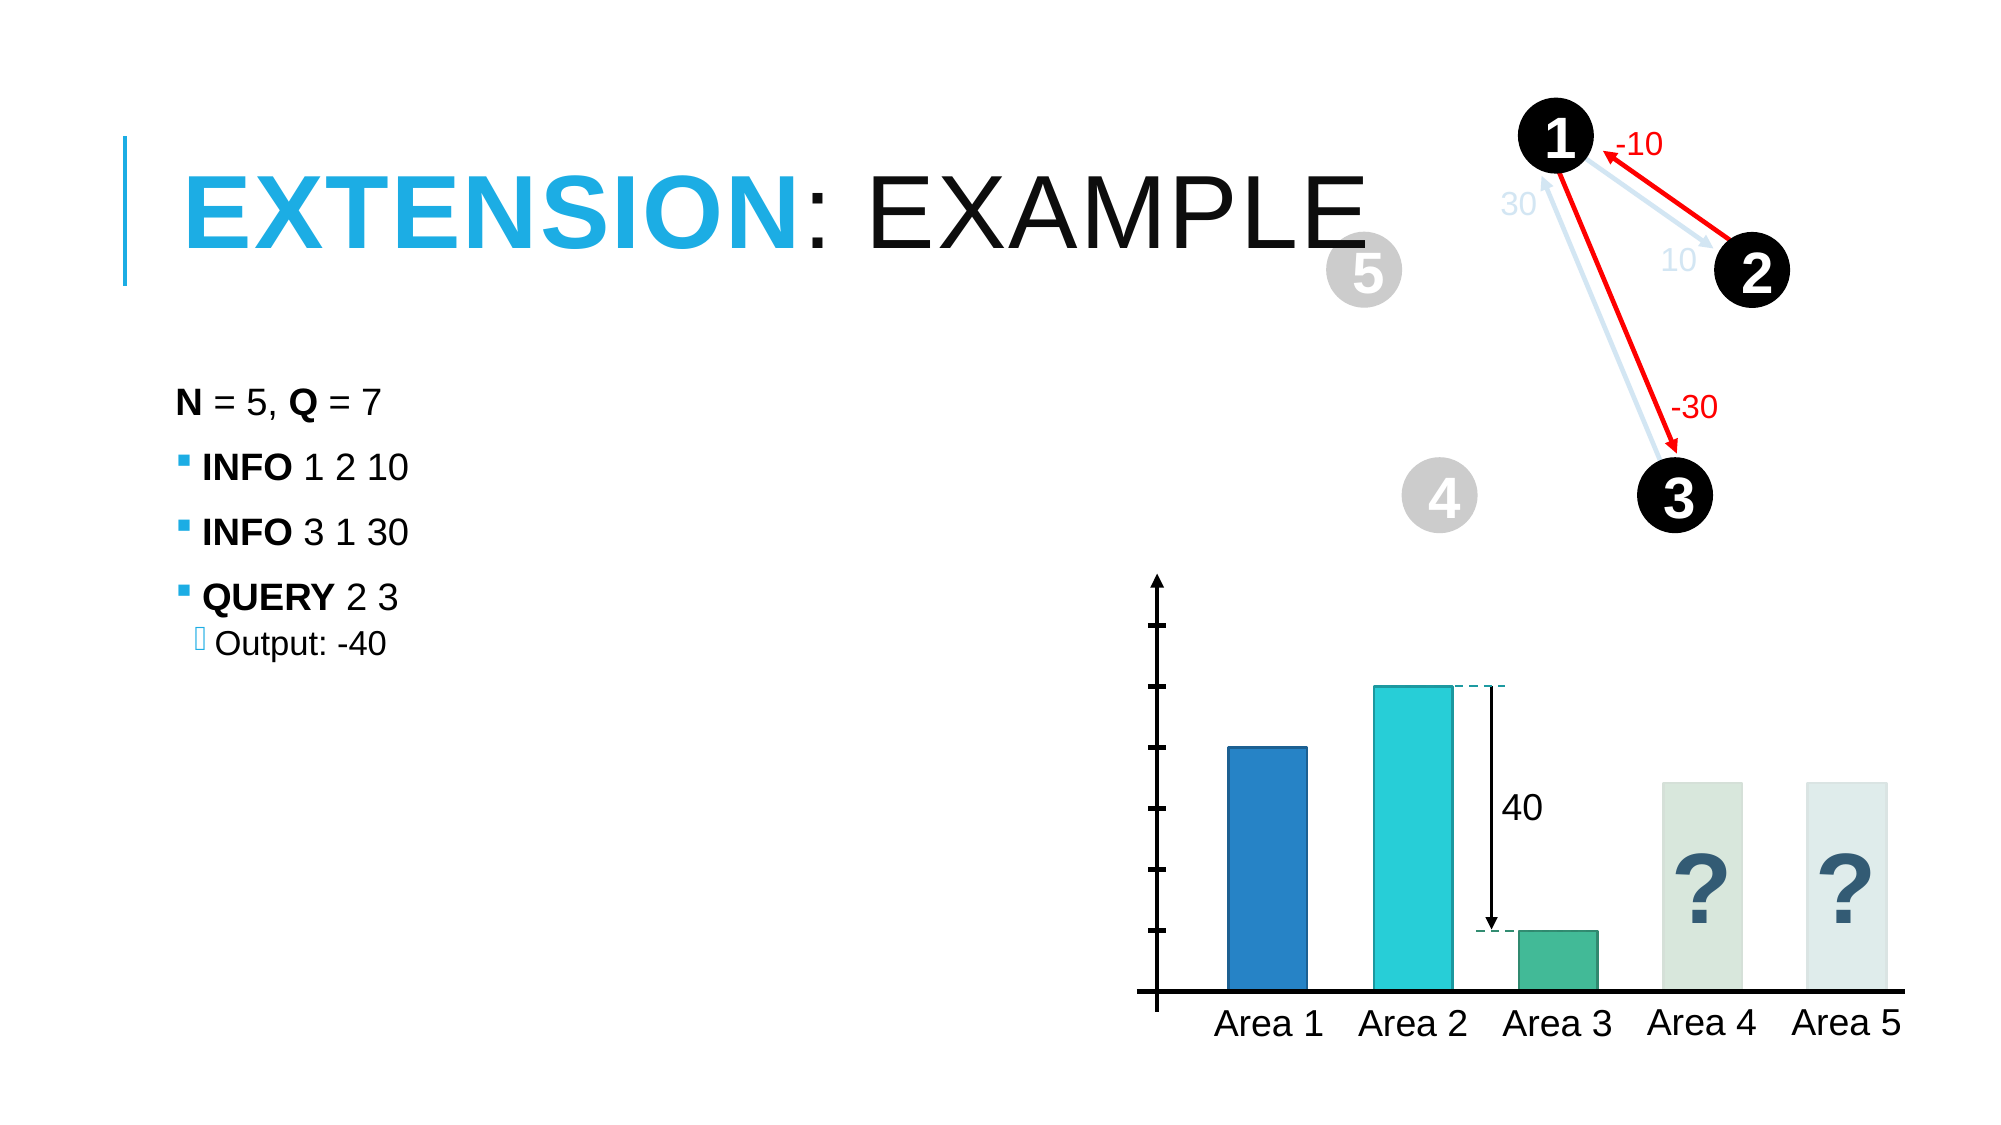

# Extension: Example
1
-10
30
10
5
4
2
N = 5, Q = 7
INFO 1 2 10
INFO 3 1 30
QUERY 2 3
Output: -40
-30
3

40
?
?

Area 4
Area 5
Area 1
Area 2
Area 3